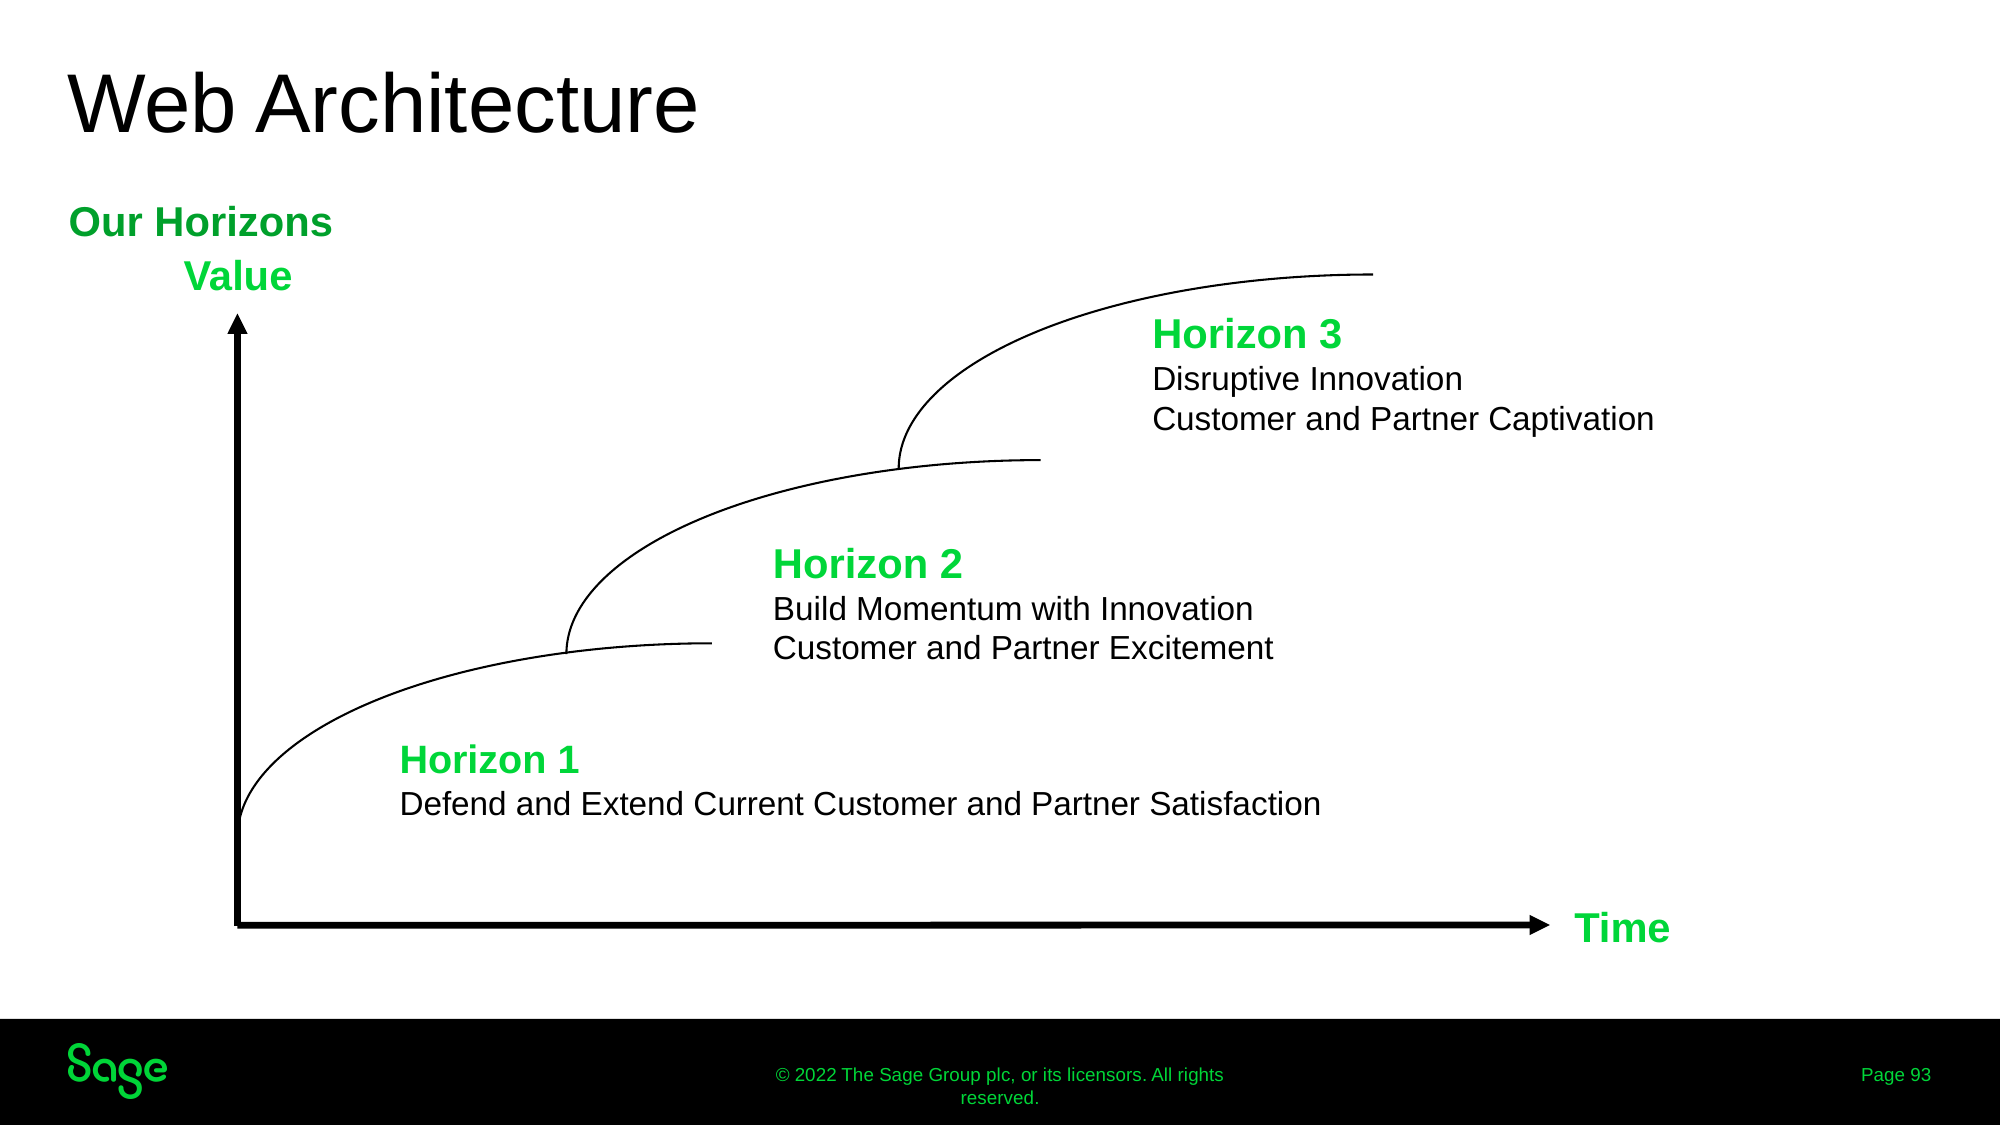

# Web Architecture

Our Horizons
Value
Horizon 3
Disruptive Innovation
Customer and Partner Captivation

Horizon 2
Build Momentum with Innovation
Customer and Partner Excitement

Horizon 1
Defend and Extend Current Customer and Partner Satisfaction

Time
Page 93